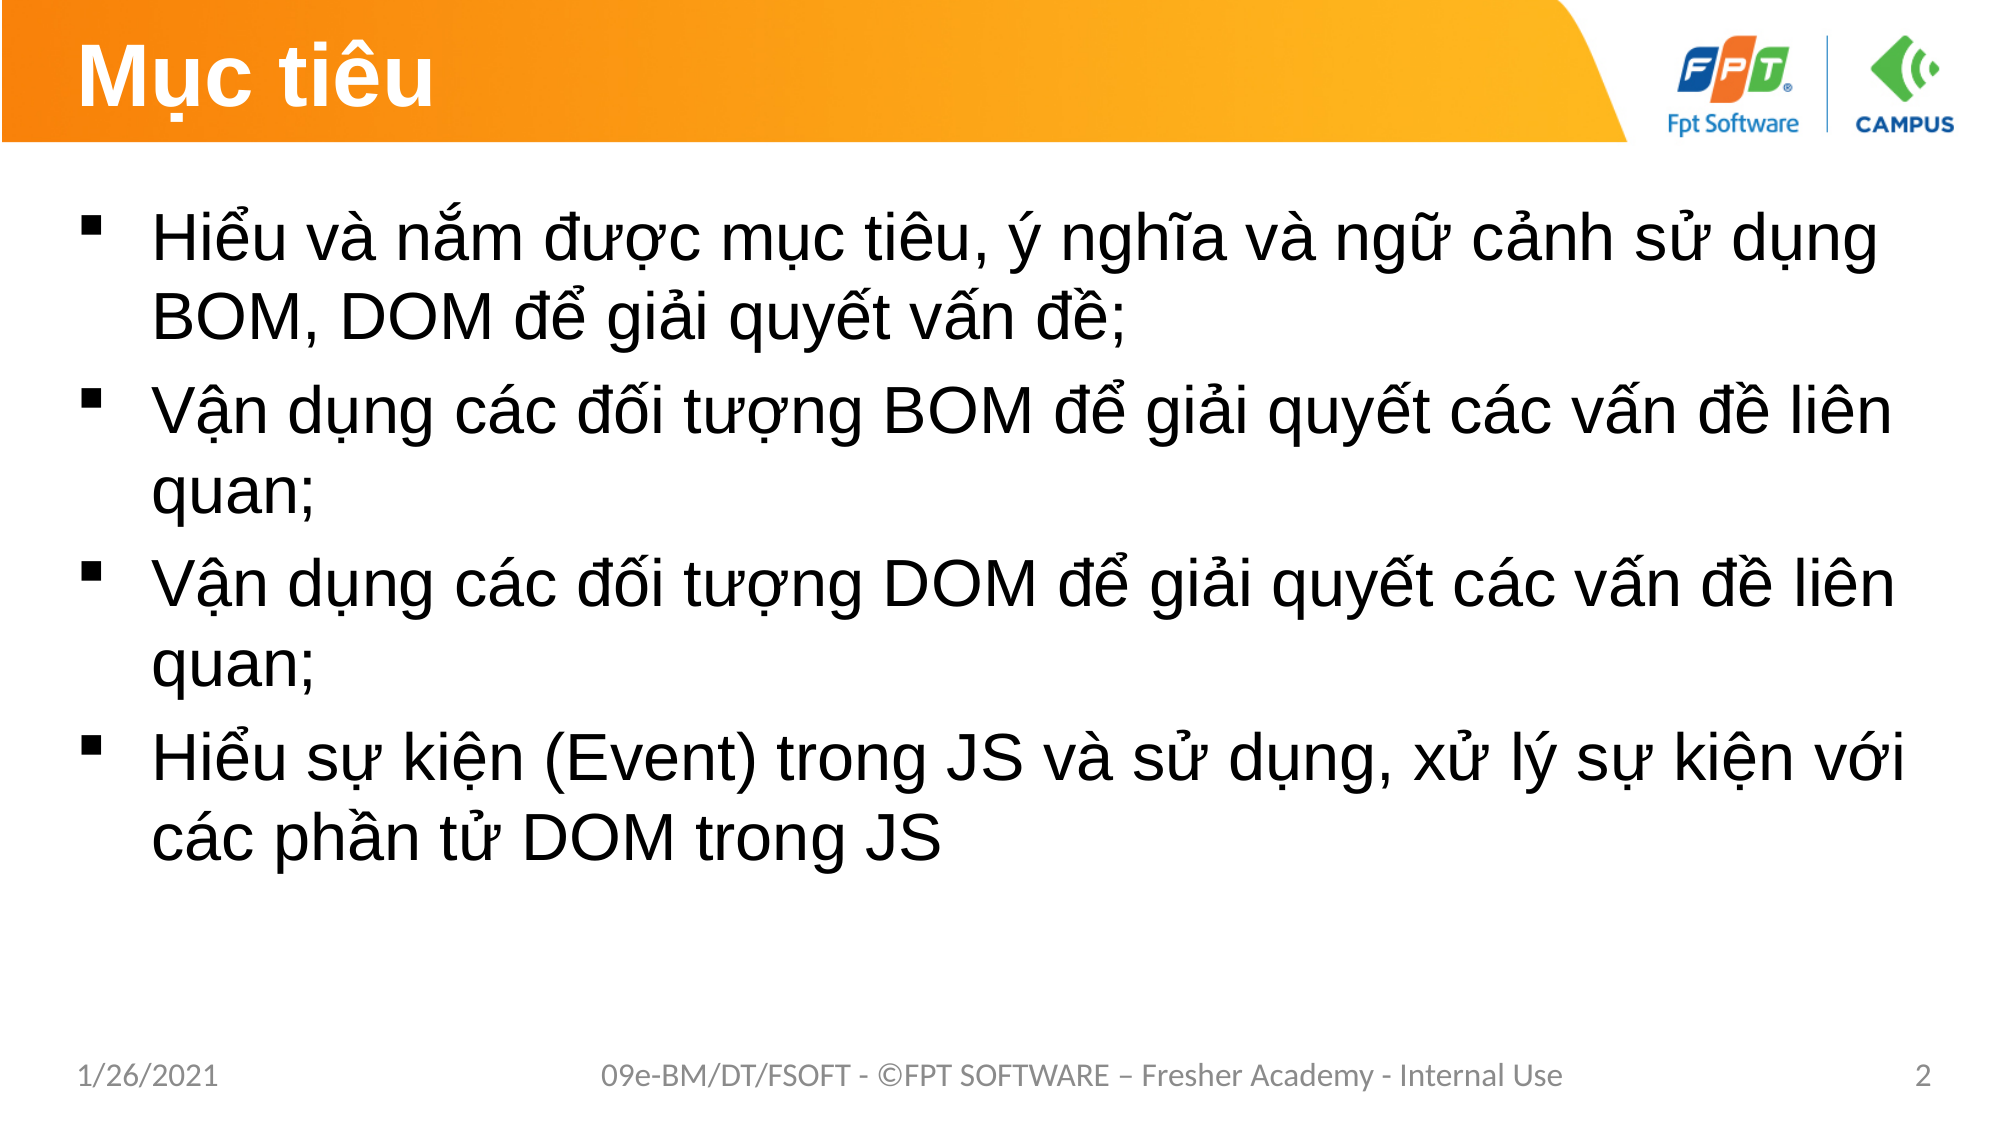

# Mục tiêu
Hiểu và nắm được mục tiêu, ý nghĩa và ngữ cảnh sử dụng BOM, DOM để giải quyết vấn đề;
Vận dụng các đối tượng BOM để giải quyết các vấn đề liên quan;
Vận dụng các đối tượng DOM để giải quyết các vấn đề liên quan;
Hiểu sự kiện (Event) trong JS và sử dụng, xử lý sự kiện với các phần tử DOM trong JS

1/26/2021
09e-BM/DT/FSOFT - ©FPT SOFTWARE – Fresher Academy - Internal Use
2